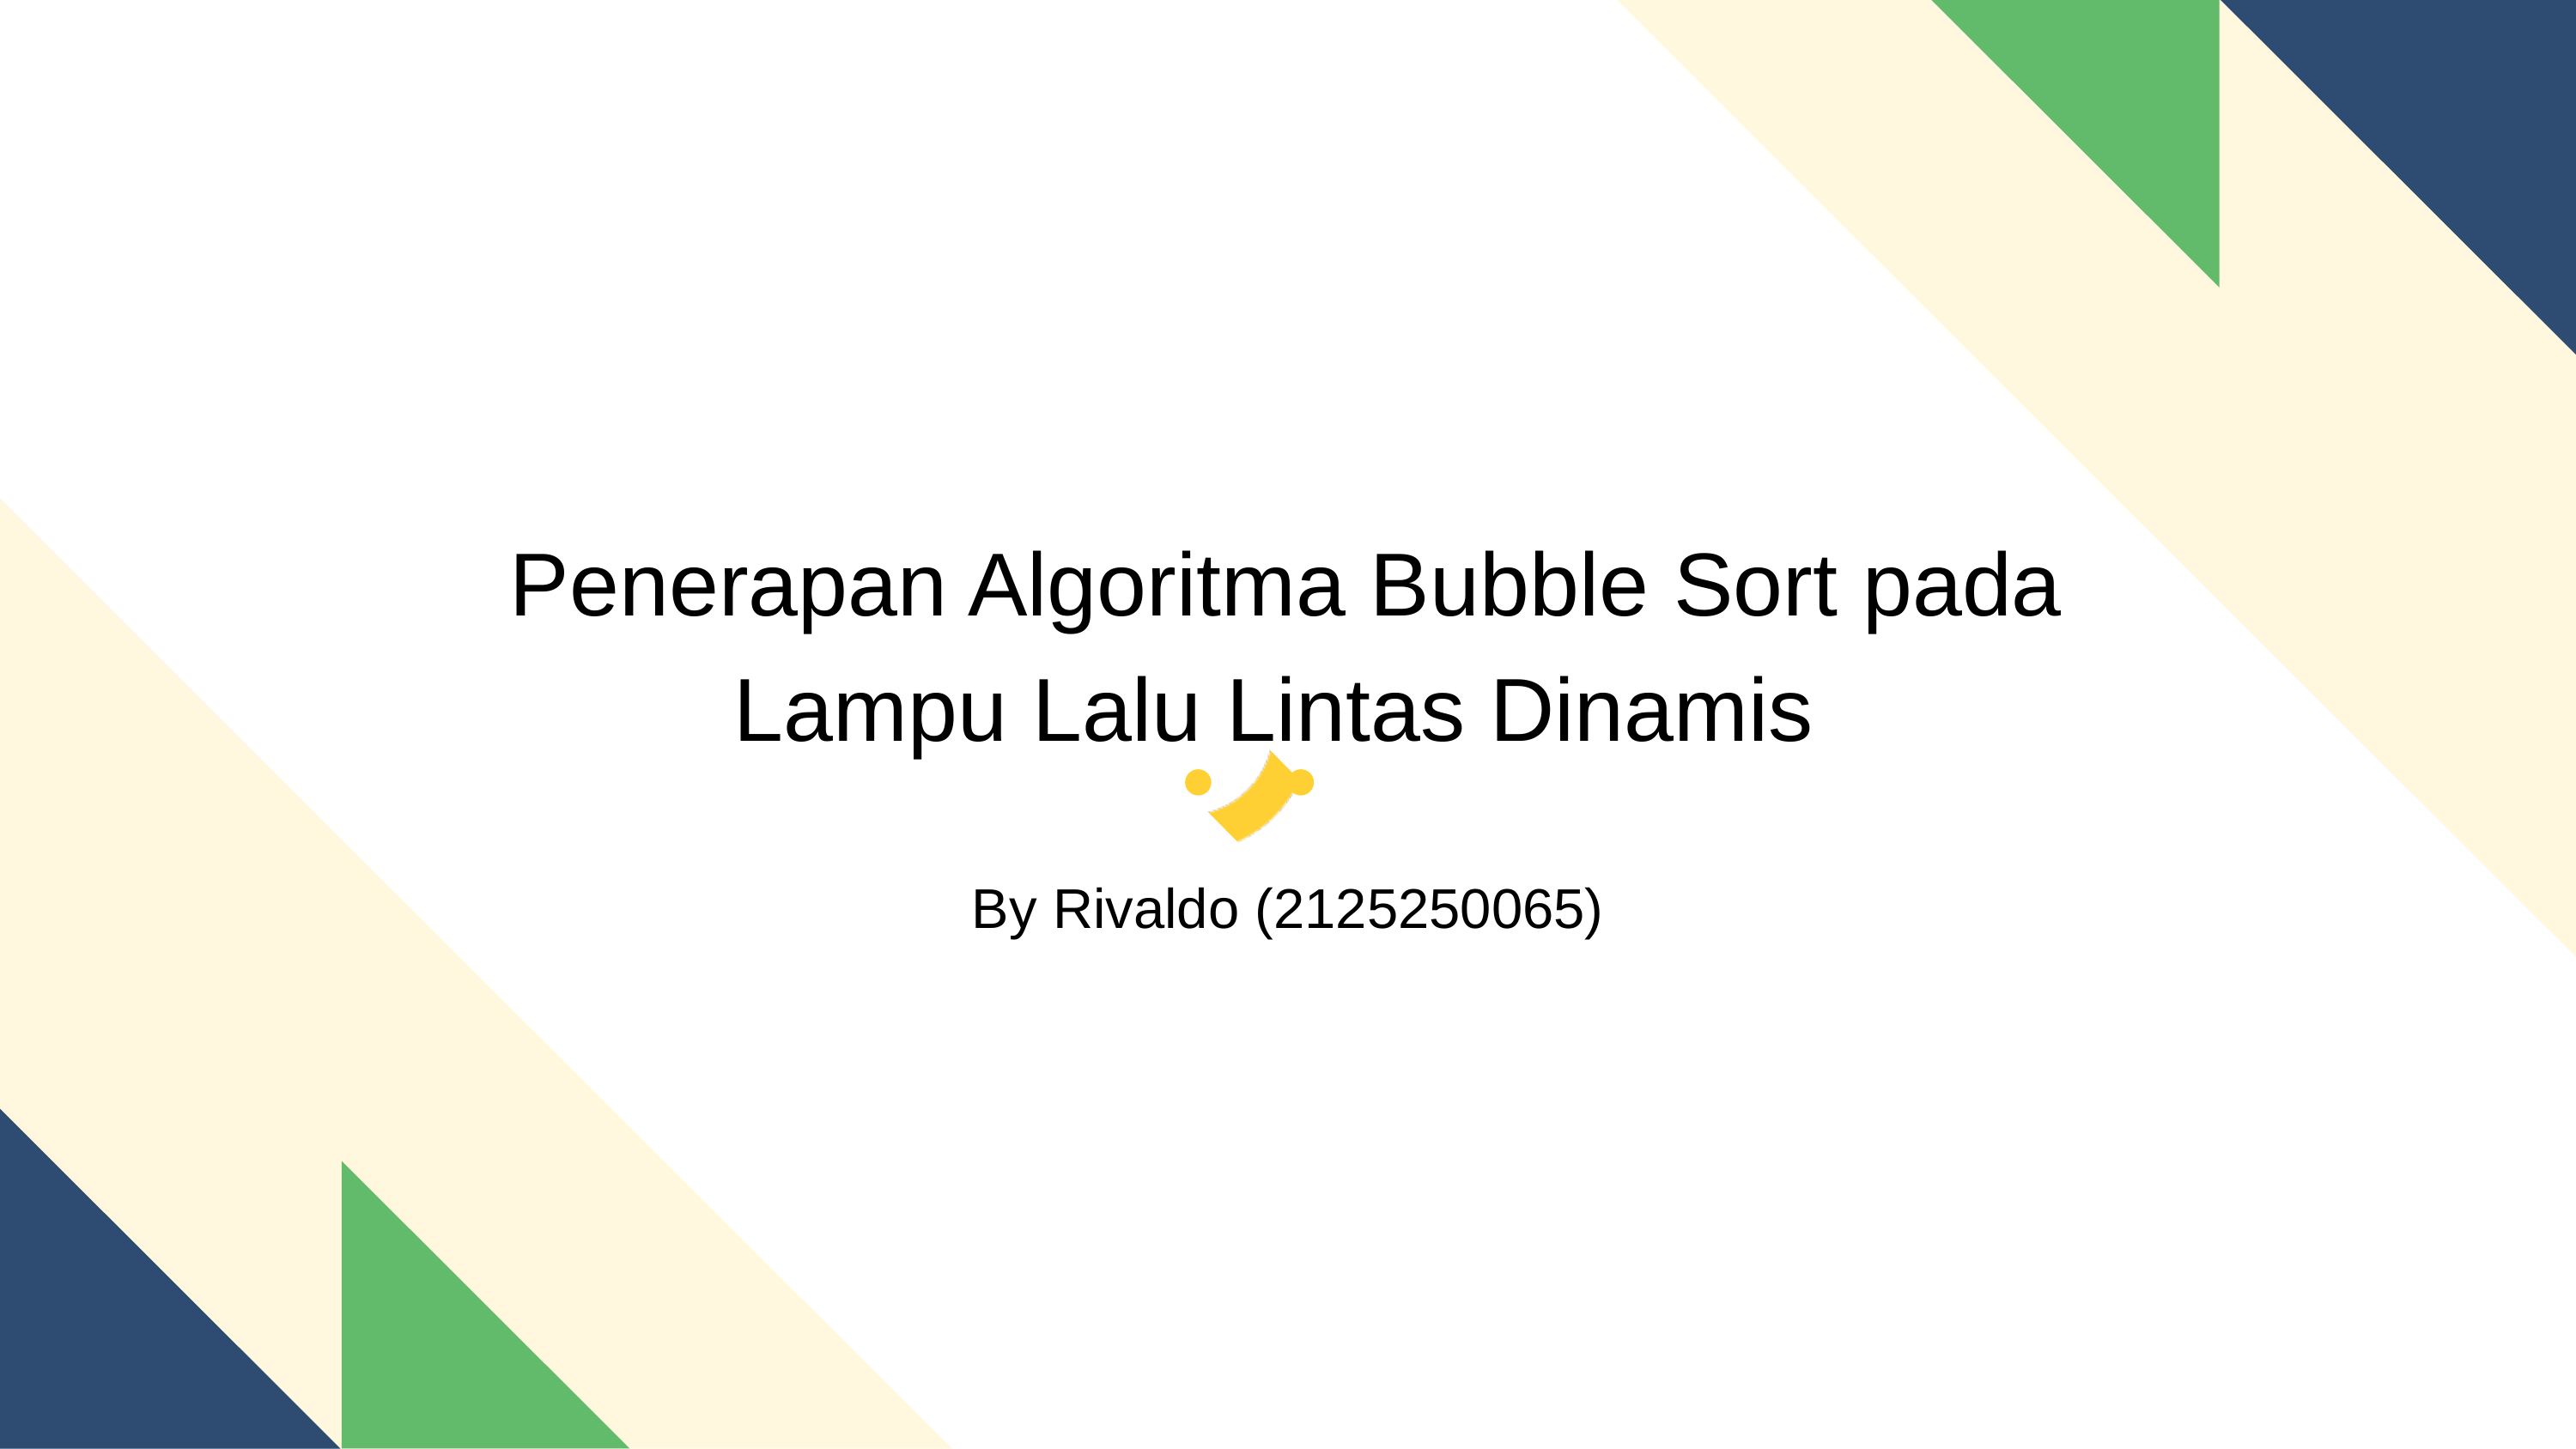

Penerapan Algoritma Bubble Sort pada Lampu Lalu Lintas Dinamis

By Rivaldo (2125250065)